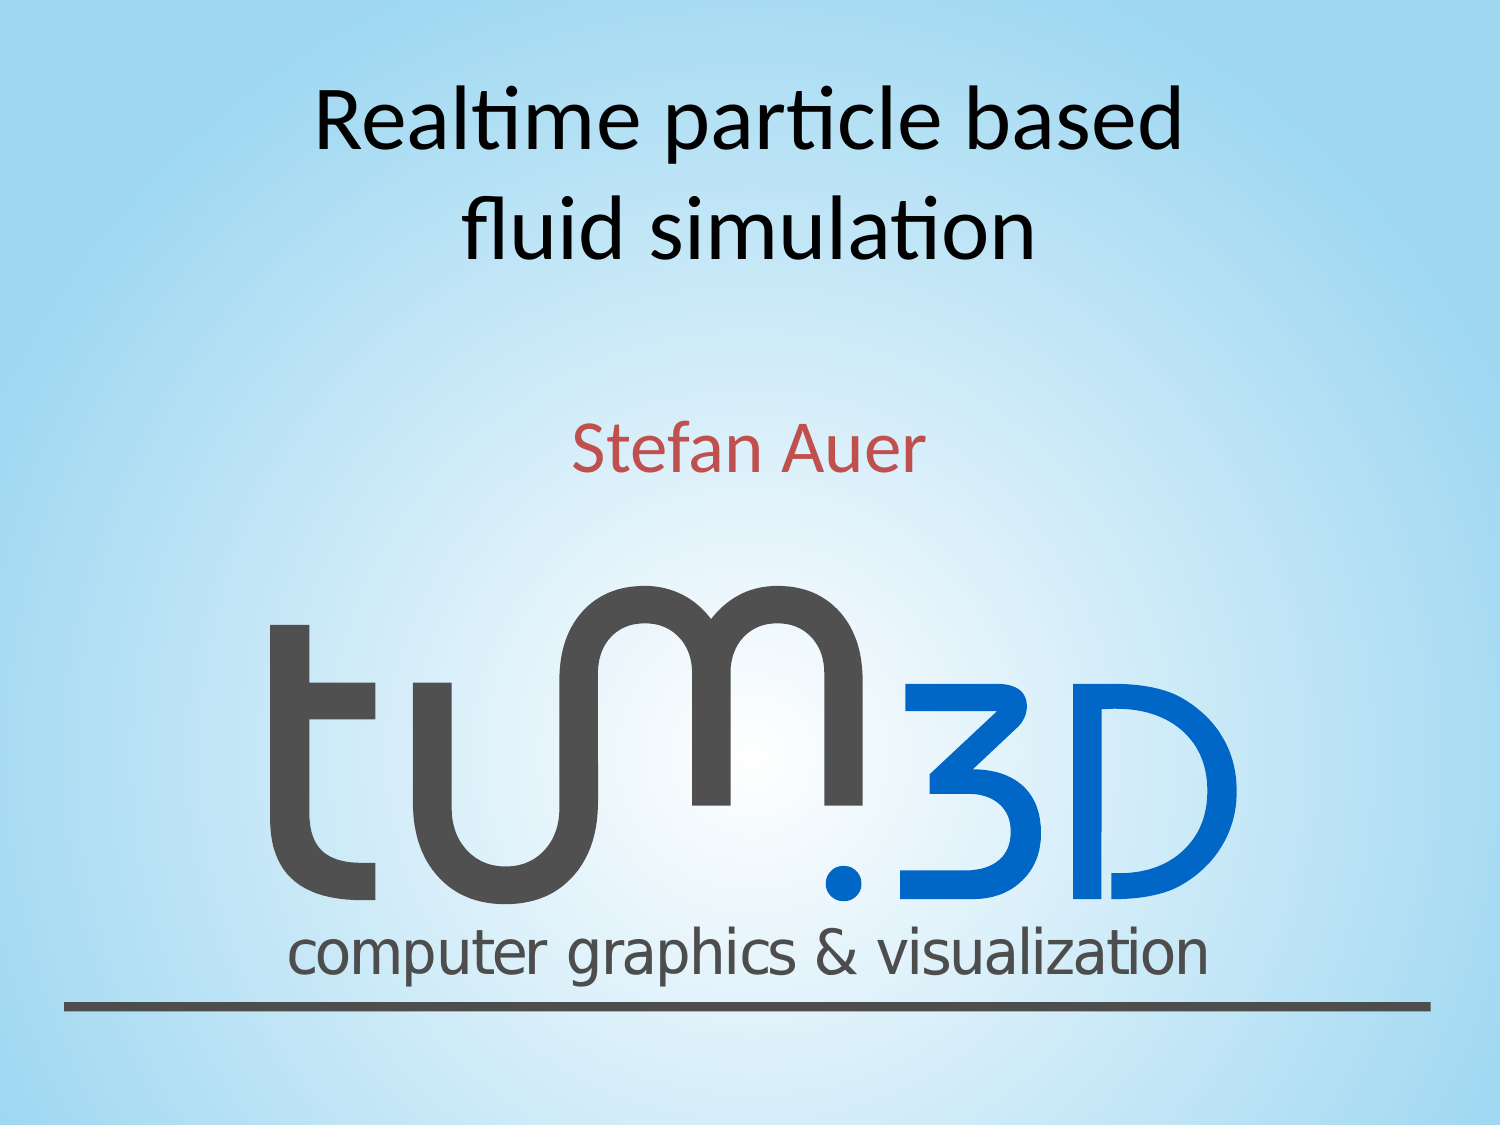

# Realtime particle based fluid simulation
Stefan Auer